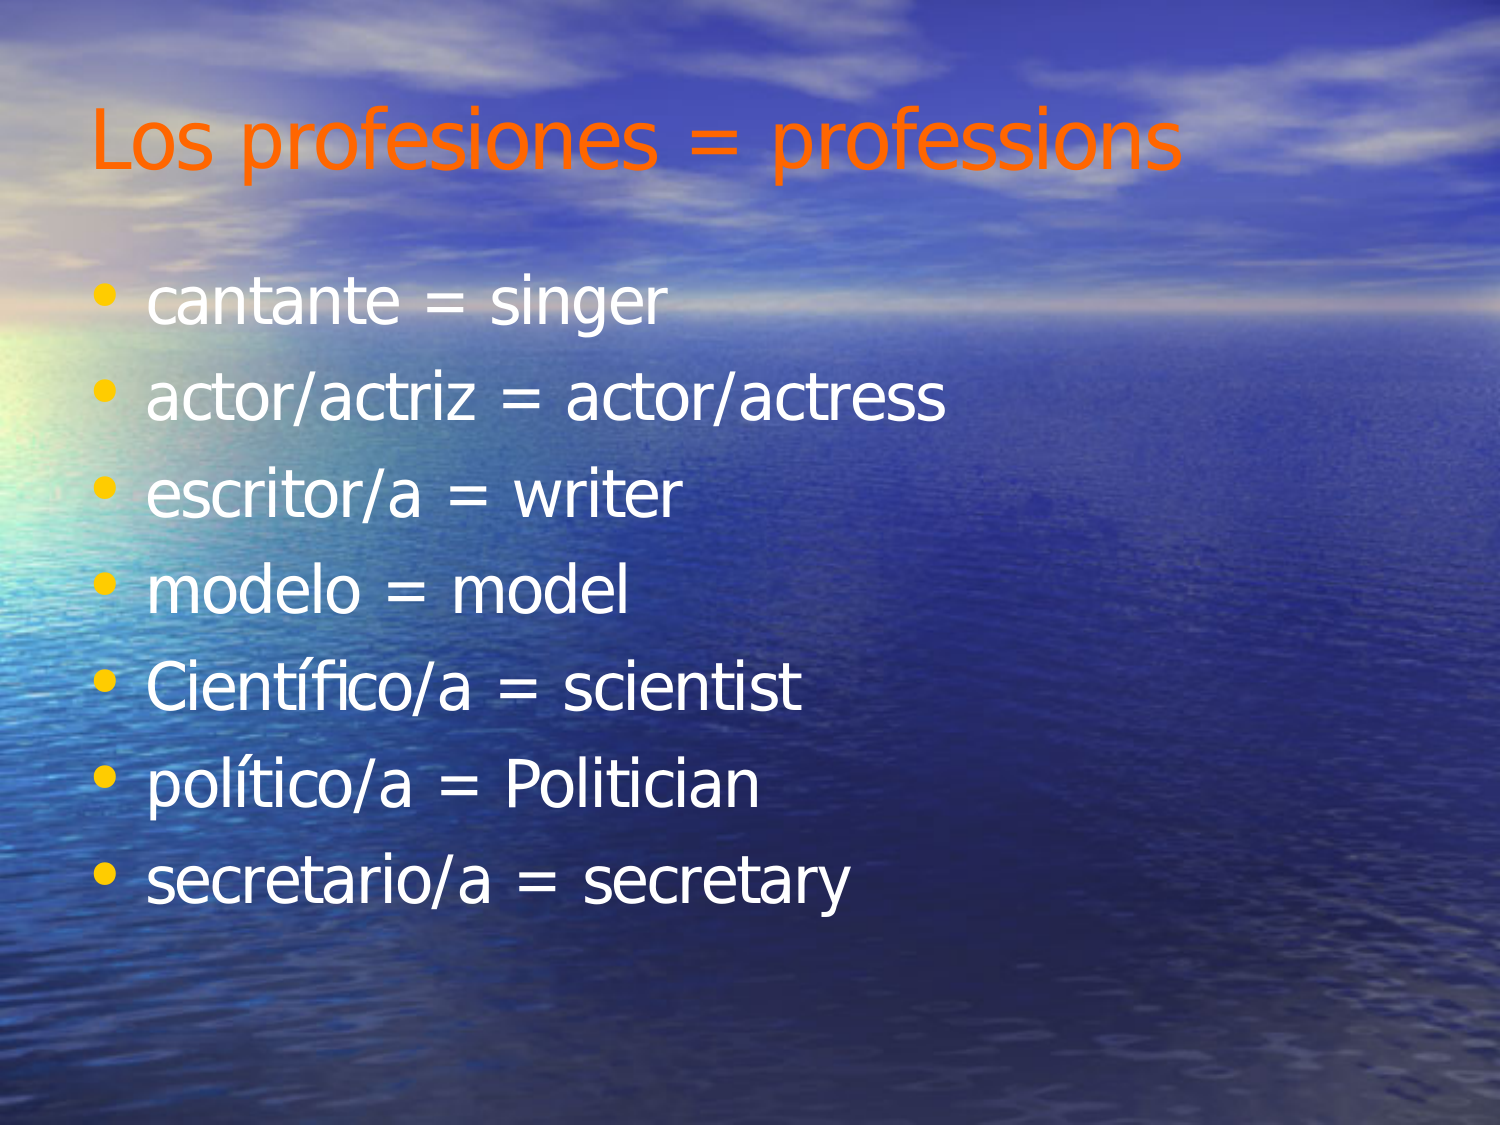

Los profesiones = professions
cantante = singer
actor/actriz = actor/actress
escritor/a = writer
modelo = model
Científico/a = scientist
político/a = Politician
secretario/a = secretary